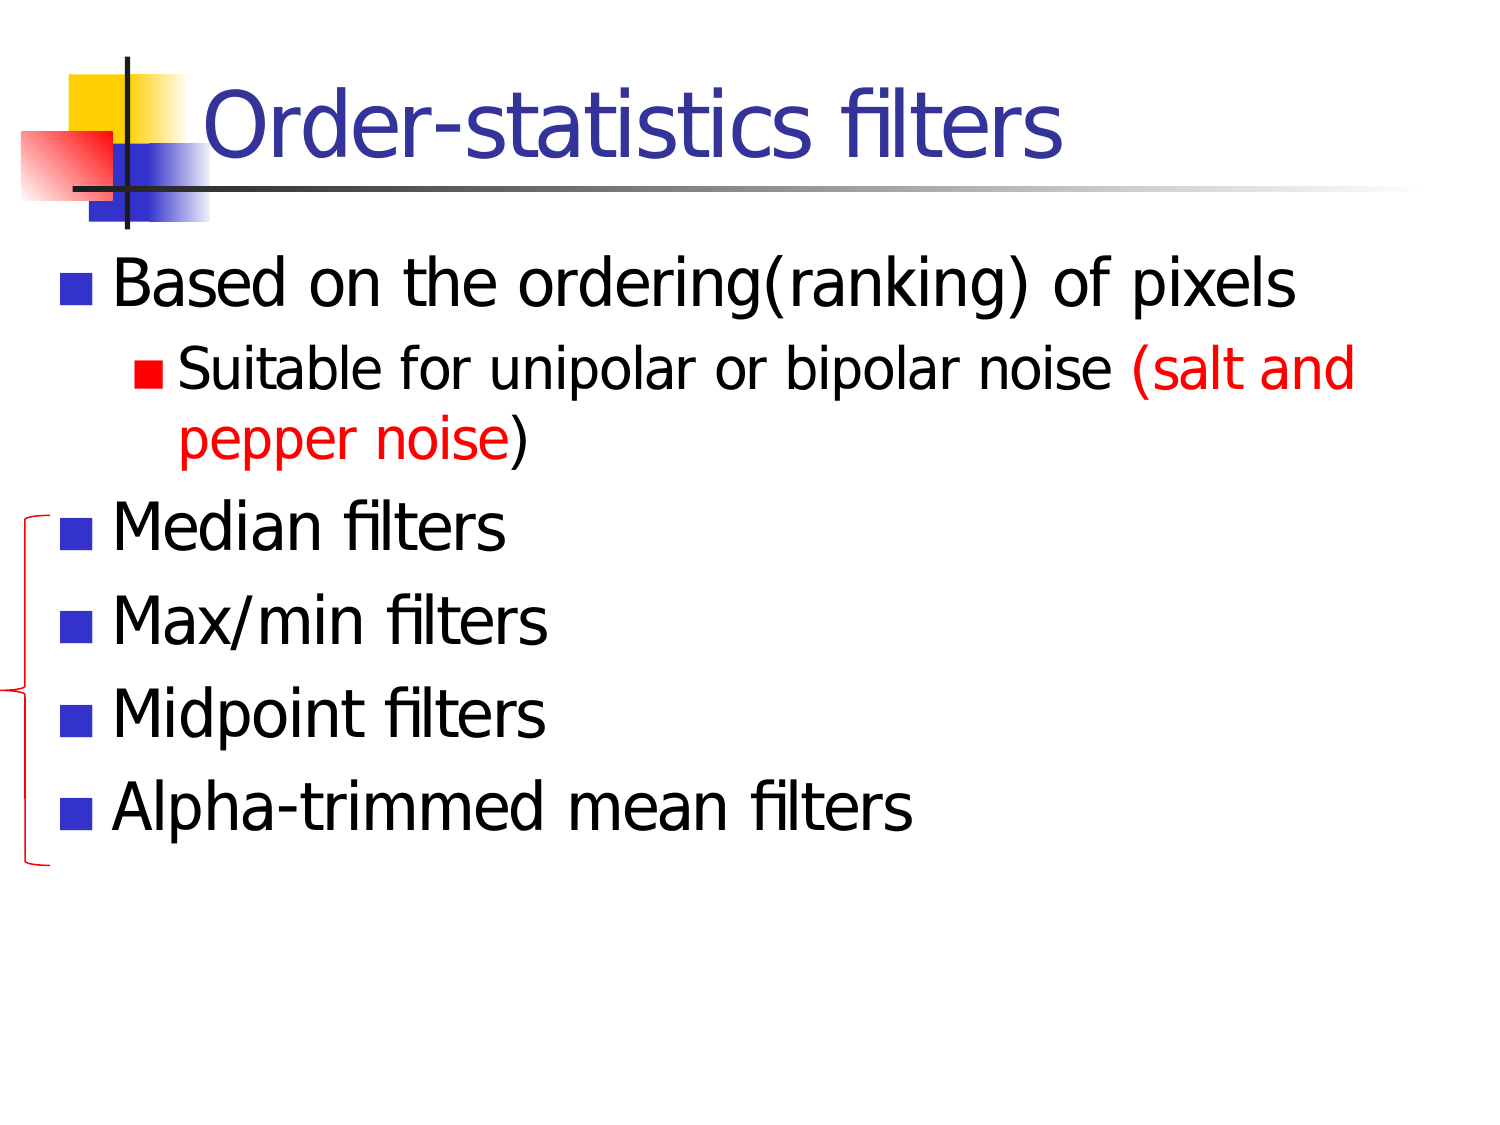

# Order-statistics filters
Based on the ordering(ranking) of pixels
Suitable for unipolar or bipolar noise (salt and pepper noise)
Median filters
Max/min filters
Midpoint filters
Alpha-trimmed mean filters